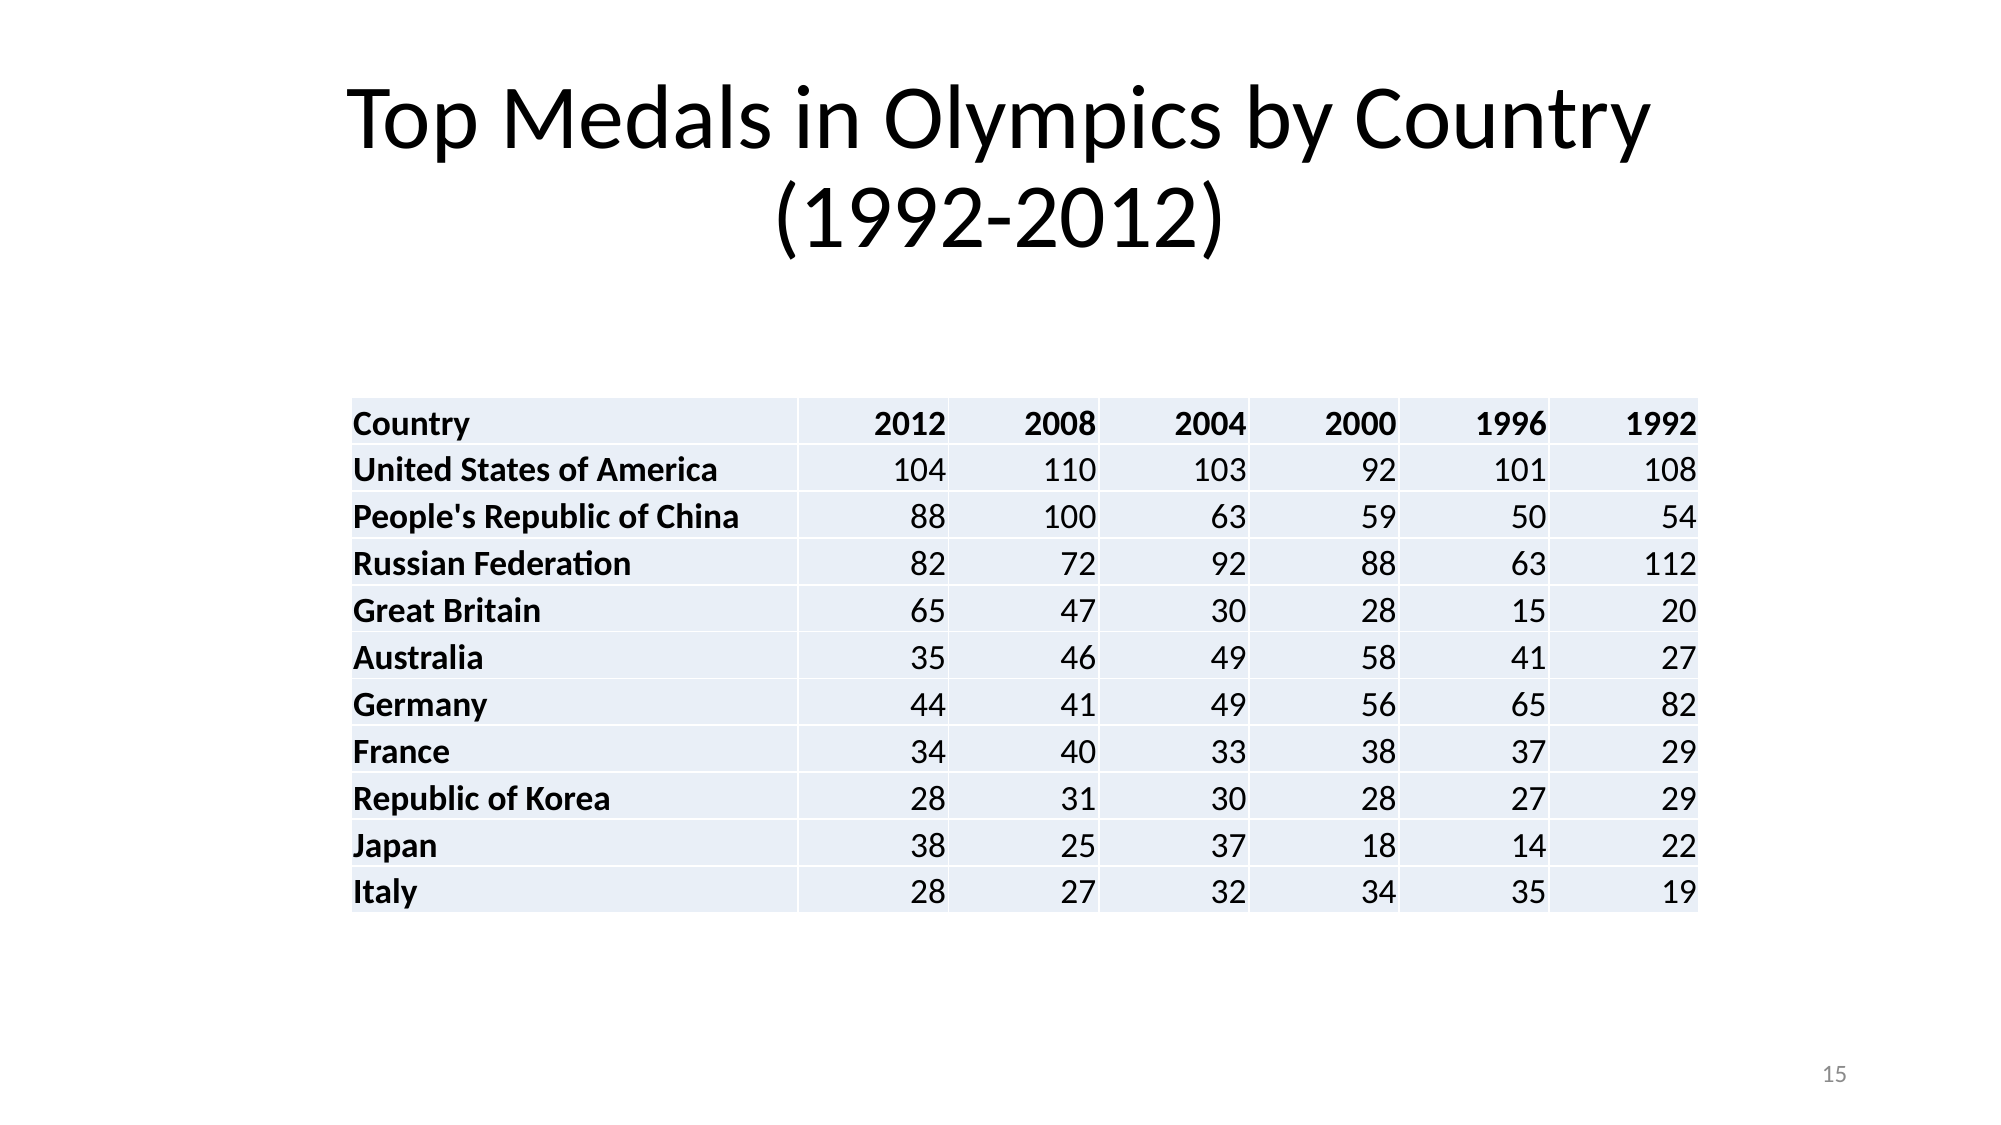

# Top Medals in Olympics by Country (1992-2012)
| Country | 2012 | 2008 | 2004 | 2000 | 1996 | 1992 |
| --- | --- | --- | --- | --- | --- | --- |
| United States of America | 104 | 110 | 103 | 92 | 101 | 108 |
| People's Republic of China | 88 | 100 | 63 | 59 | 50 | 54 |
| Russian Federation | 82 | 72 | 92 | 88 | 63 | 112 |
| Great Britain | 65 | 47 | 30 | 28 | 15 | 20 |
| Australia | 35 | 46 | 49 | 58 | 41 | 27 |
| Germany | 44 | 41 | 49 | 56 | 65 | 82 |
| France | 34 | 40 | 33 | 38 | 37 | 29 |
| Republic of Korea | 28 | 31 | 30 | 28 | 27 | 29 |
| Japan | 38 | 25 | 37 | 18 | 14 | 22 |
| Italy | 28 | 27 | 32 | 34 | 35 | 19 |
15